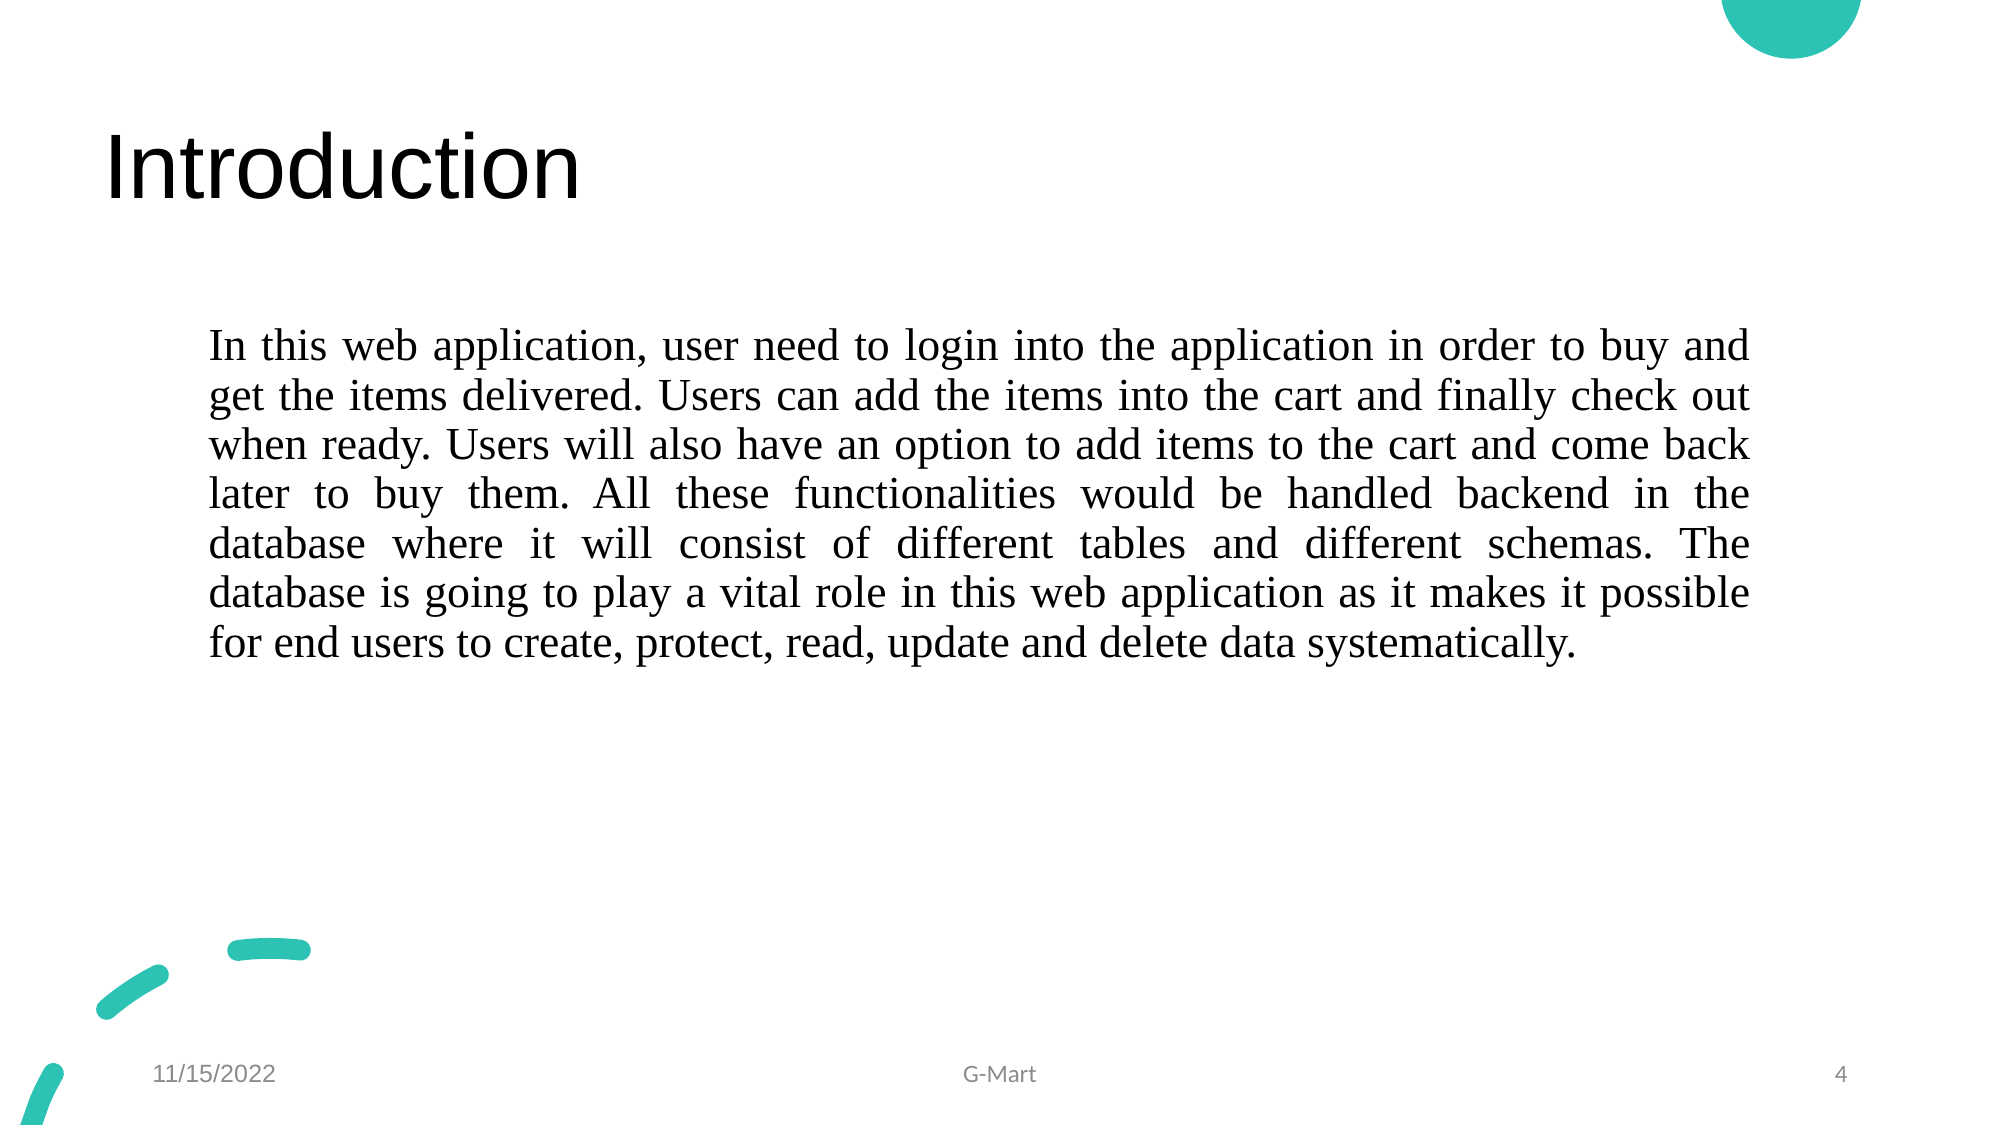

# Introduction
In this web application, user need to login into the application in order to buy and get the items delivered. Users can add the items into the cart and finally check out when ready. Users will also have an option to add items to the cart and come back later to buy them. All these functionalities would be handled backend in the database where it will consist of different tables and different schemas. The database is going to play a vital role in this web application as it makes it possible for end users to create, protect, read, update and delete data systematically.
11/15/2022
G-Mart
4